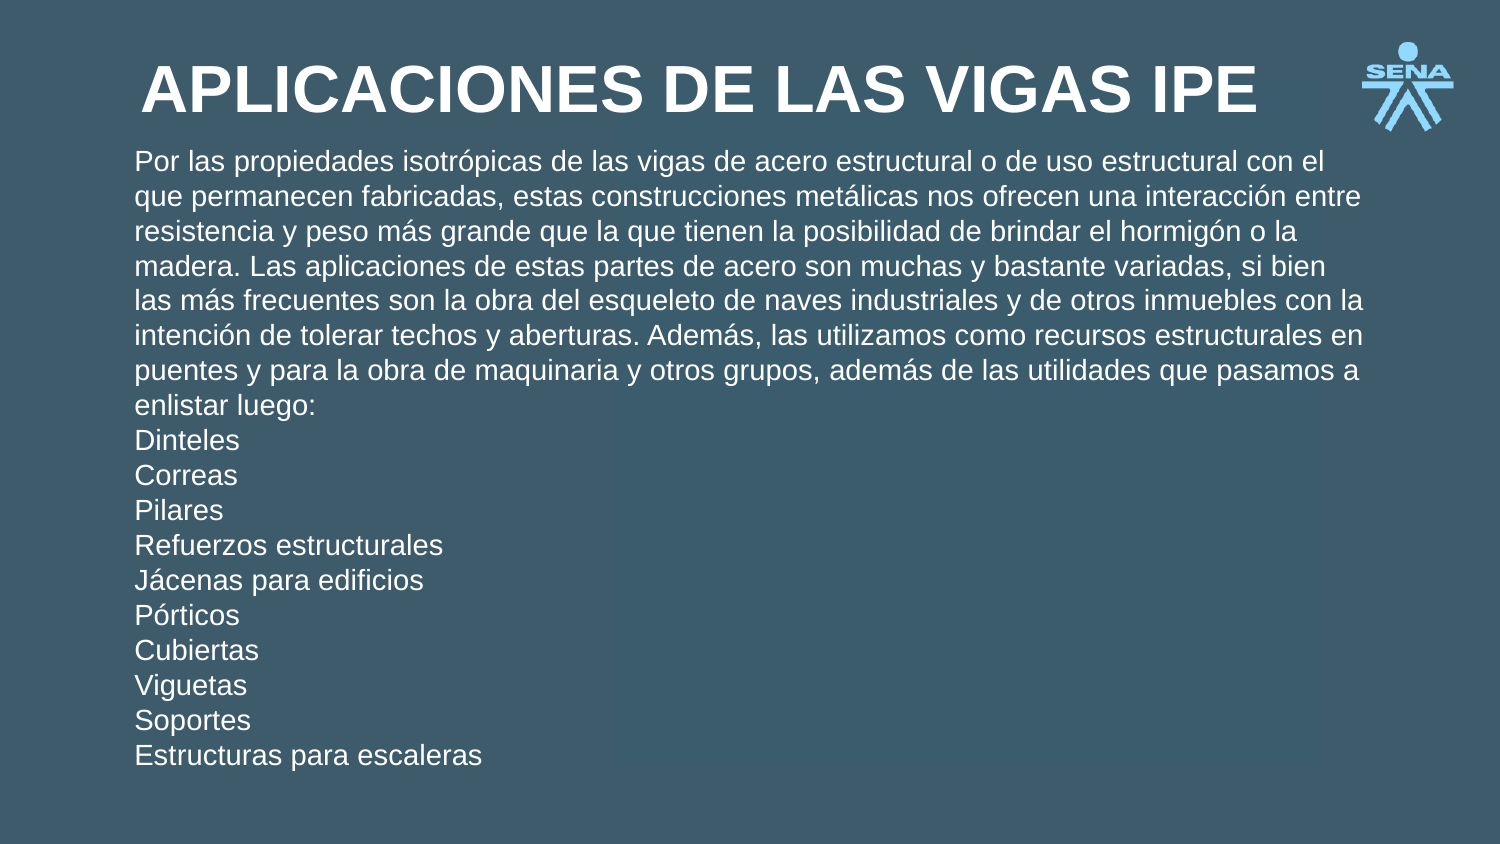

APLICACIONES DE LAS VIGAS IPE
Por las propiedades isotrópicas de las vigas de acero estructural o de uso estructural con el que permanecen fabricadas, estas construcciones metálicas nos ofrecen una interacción entre resistencia y peso más grande que la que tienen la posibilidad de brindar el hormigón o la madera. Las aplicaciones de estas partes de acero son muchas y bastante variadas, si bien las más frecuentes son la obra del esqueleto de naves industriales y de otros inmuebles con la intención de tolerar techos y aberturas. Además, las utilizamos como recursos estructurales en puentes y para la obra de maquinaria y otros grupos, además de las utilidades que pasamos a enlistar luego:
Dinteles
Correas
Pilares
Refuerzos estructurales
Jácenas para edificios
Pórticos
Cubiertas
Viguetas
Soportes
Estructuras para escaleras